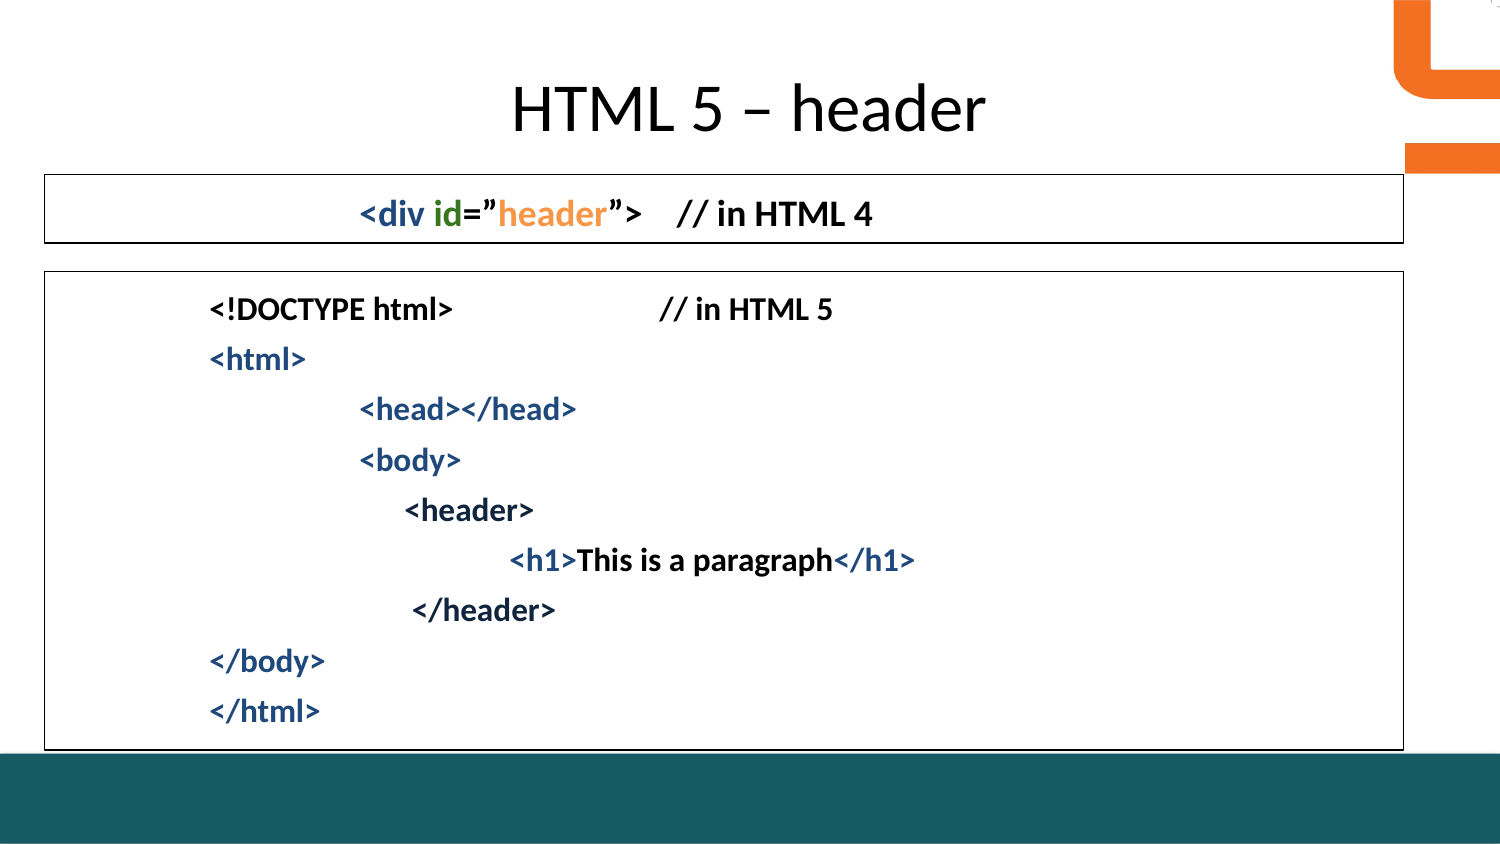

# HTML 5 – header
	<div id=”header”>    // in HTML 4
<!DOCTYPE html>		// in HTML 5
<html>
	<head></head>
	<body>
	      <header>
		<h1>This is a paragraph</h1>
	       </header>
</body>
</html>